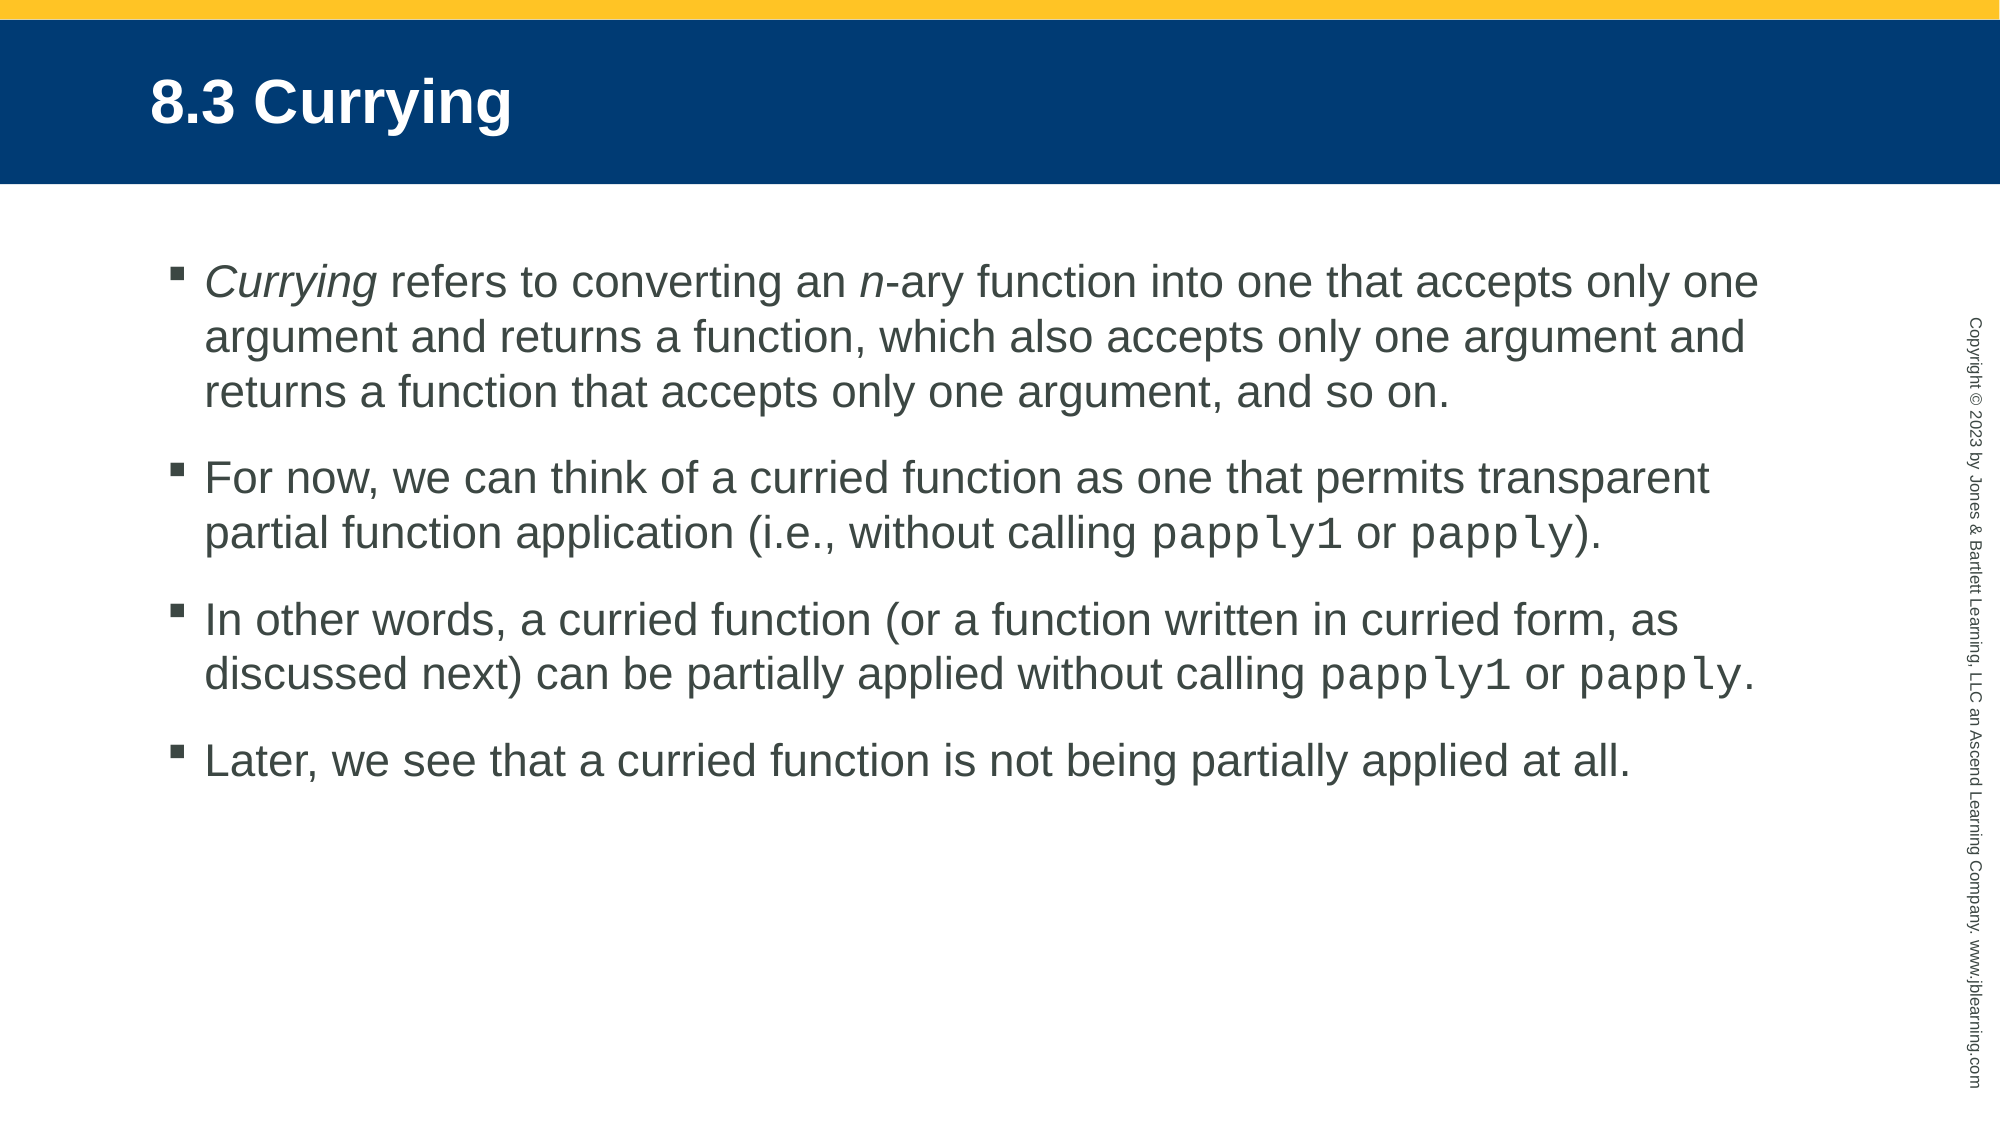

# 8.3 Currying
Currying refers to converting an n-ary function into one that accepts only one argument and returns a function, which also accepts only one argument and returns a function that accepts only one argument, and so on.
For now, we can think of a curried function as one that permits transparent partial function application (i.e., without calling papply1 or papply).
In other words, a curried function (or a function written in curried form, as discussed next) can be partially applied without calling papply1 or papply.
Later, we see that a curried function is not being partially applied at all.